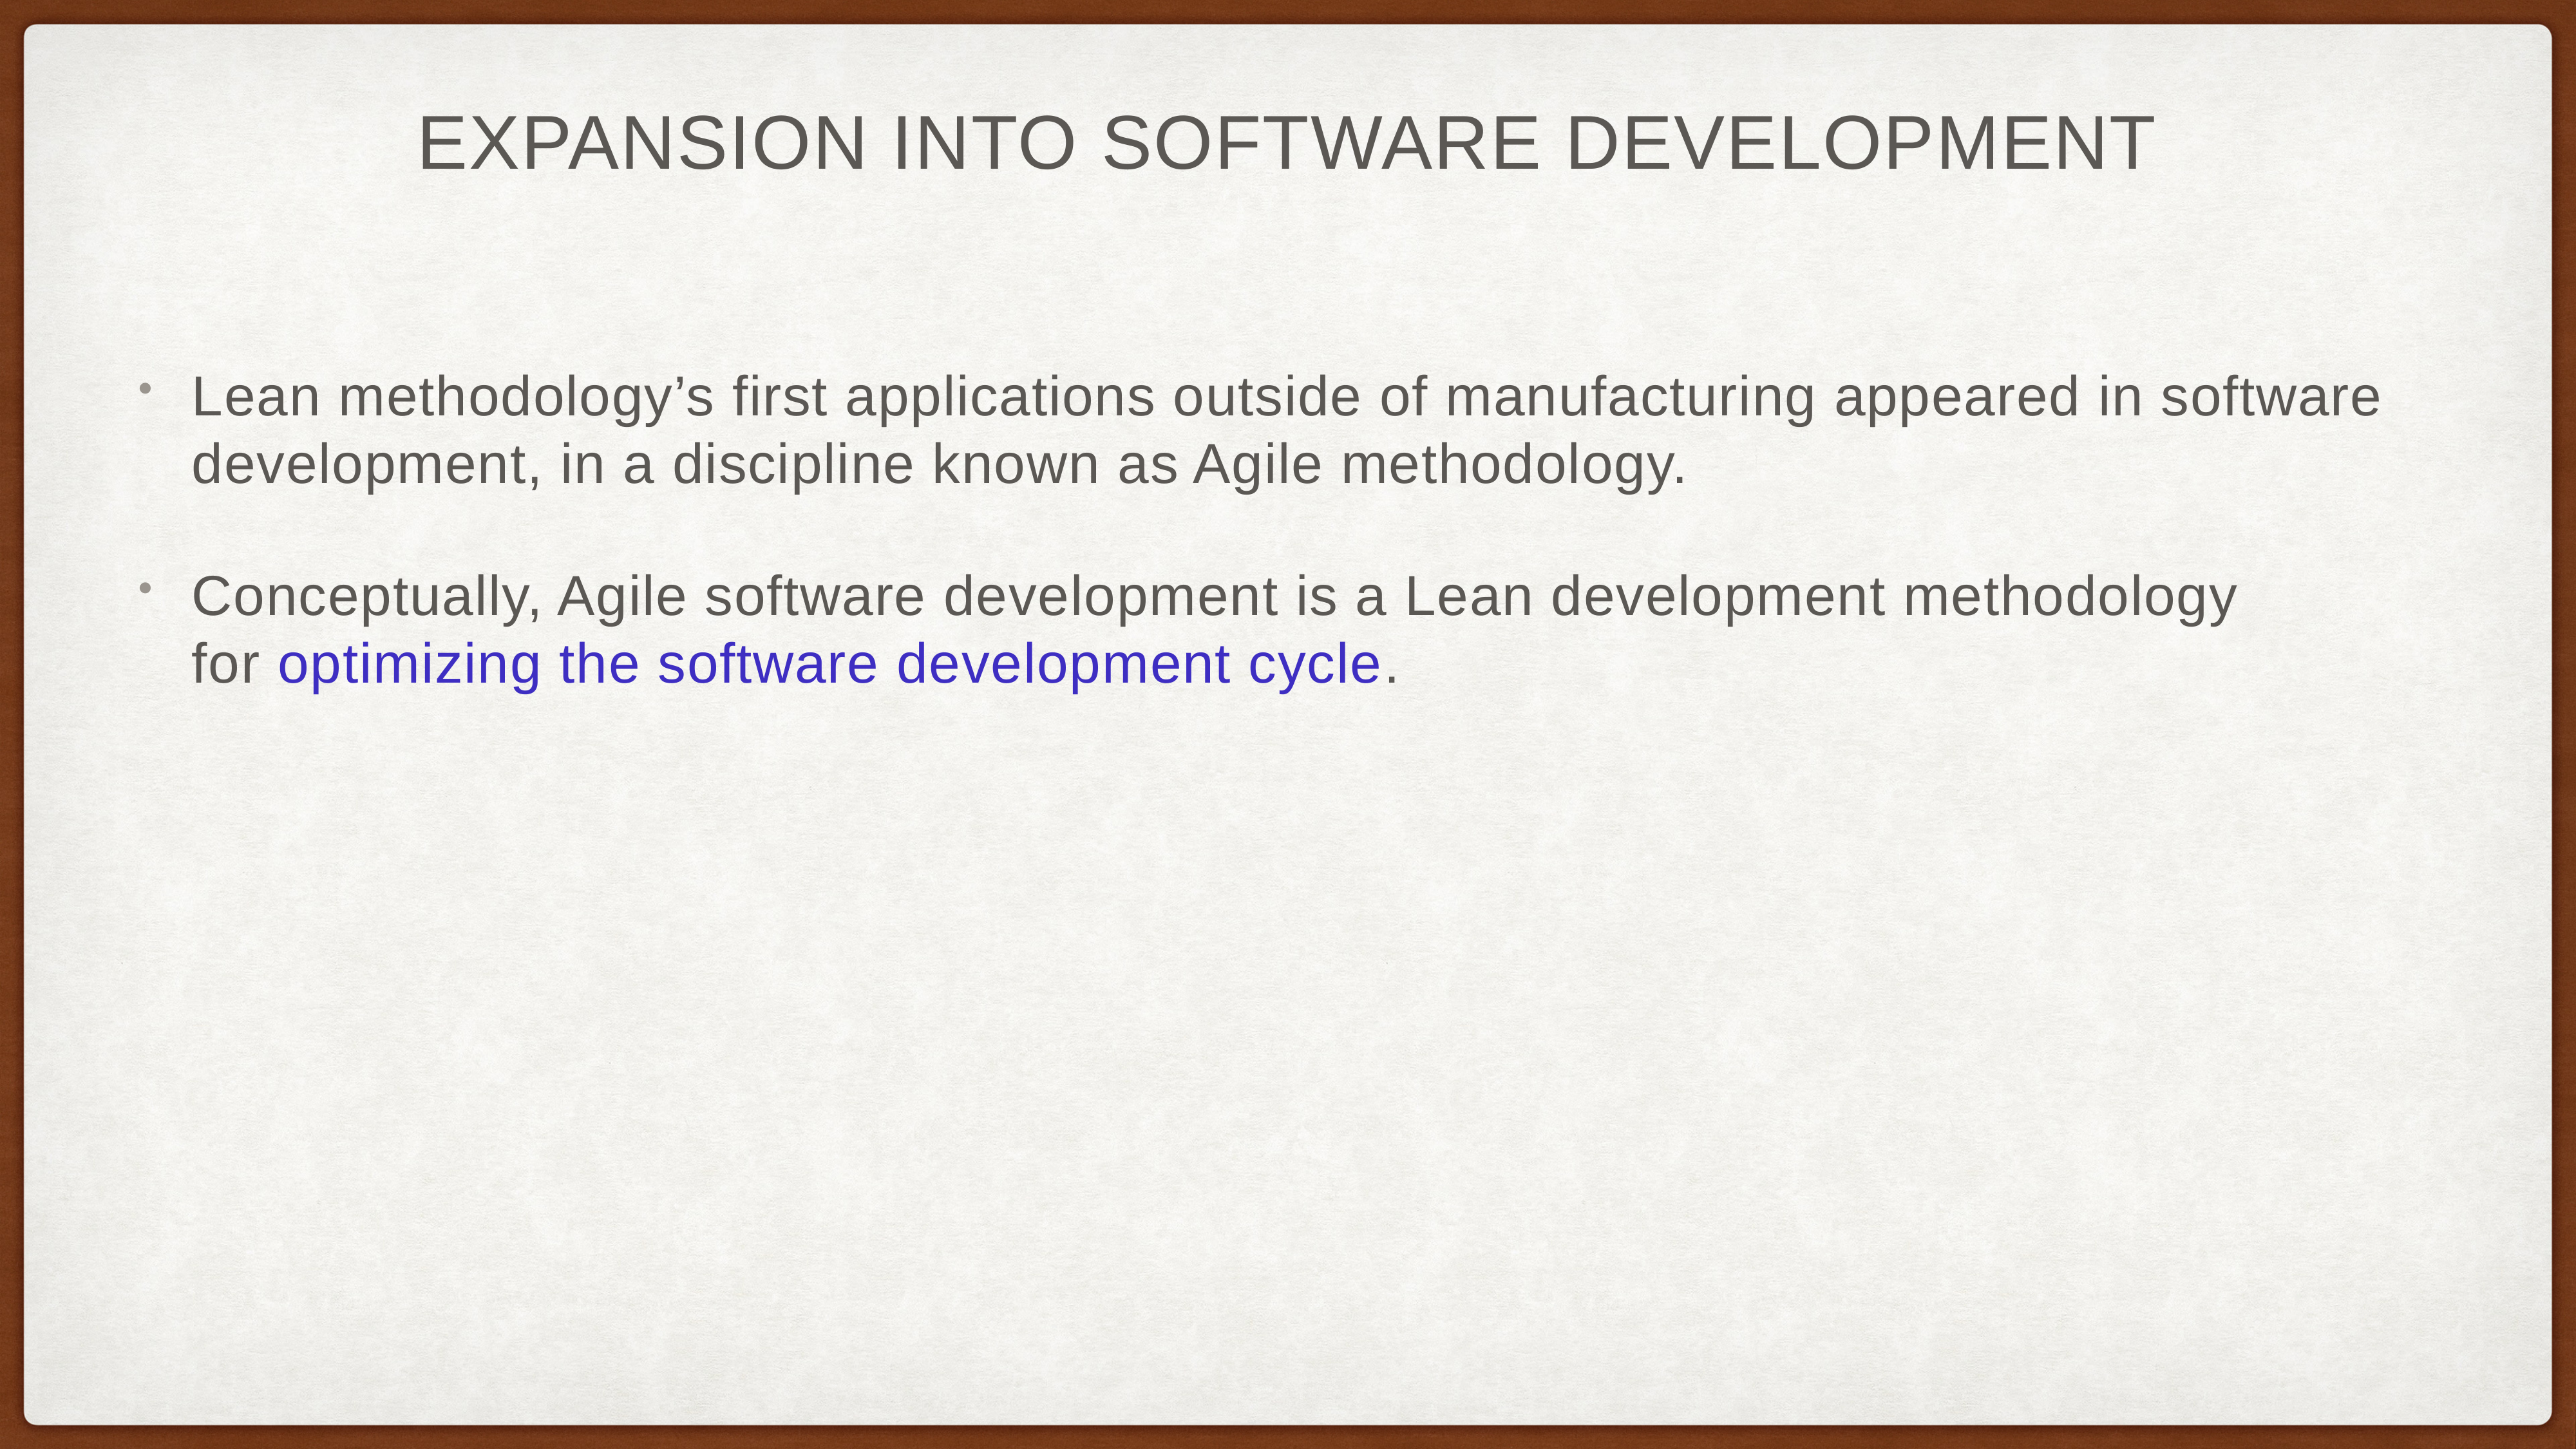

# Expansion into Software Development
Lean methodology’s first applications outside of manufacturing appeared in software development, in a discipline known as Agile methodology.
Conceptually, Agile software development is a Lean development methodology for optimizing the software development cycle.